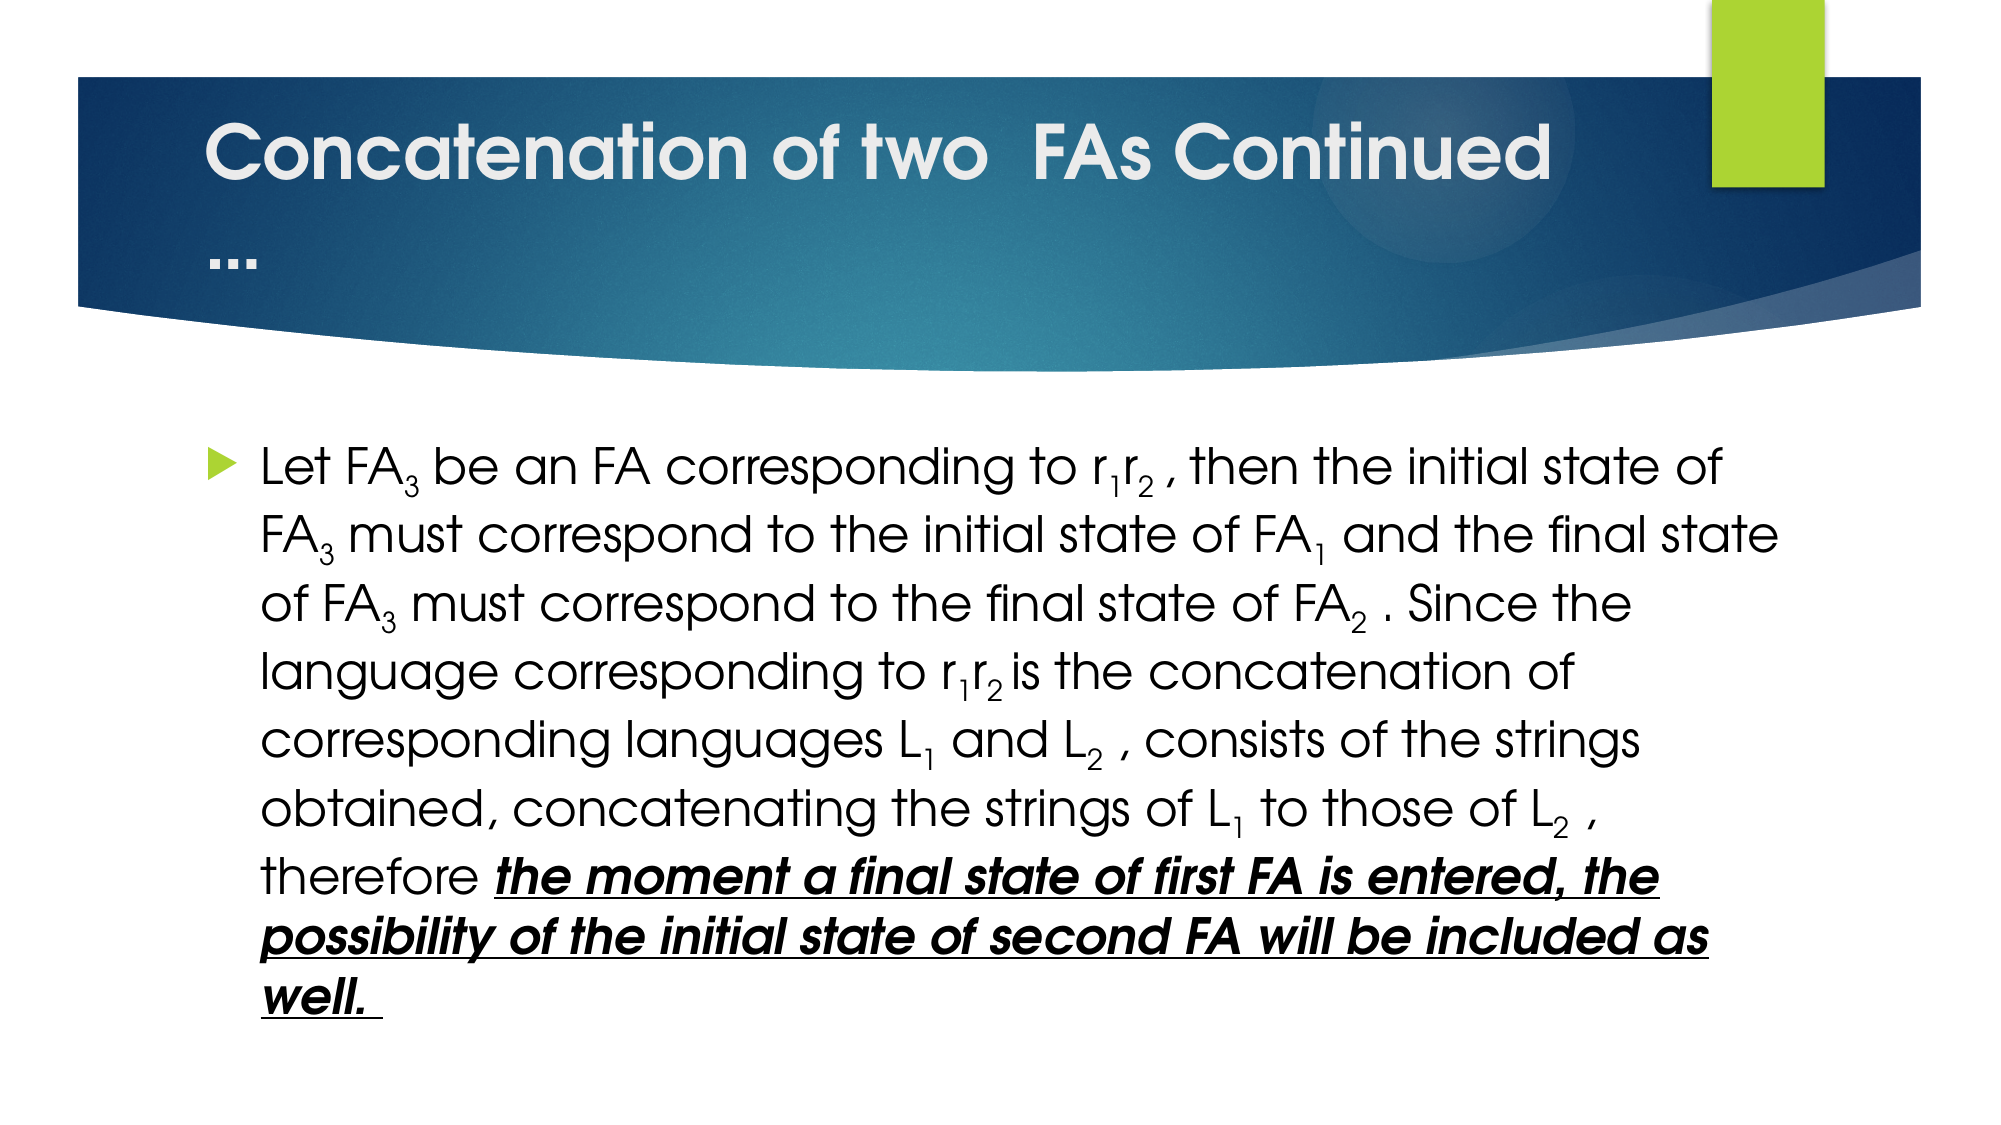

# Concatenation of two  FAs Continued …
Let FA3 be an FA corresponding to r1r2 , then the initial state of FA3 must correspond to the initial state of FA1 and the final state of FA3 must correspond to the final state of FA2 . Since the language corresponding to r1r2 is the concatenation of corresponding languages L1 and L2 , consists of the strings obtained, concatenating the strings of L1 to those of L2 , therefore the moment a final state of first FA is entered, the possibility of the initial state of second FA will be included as well.